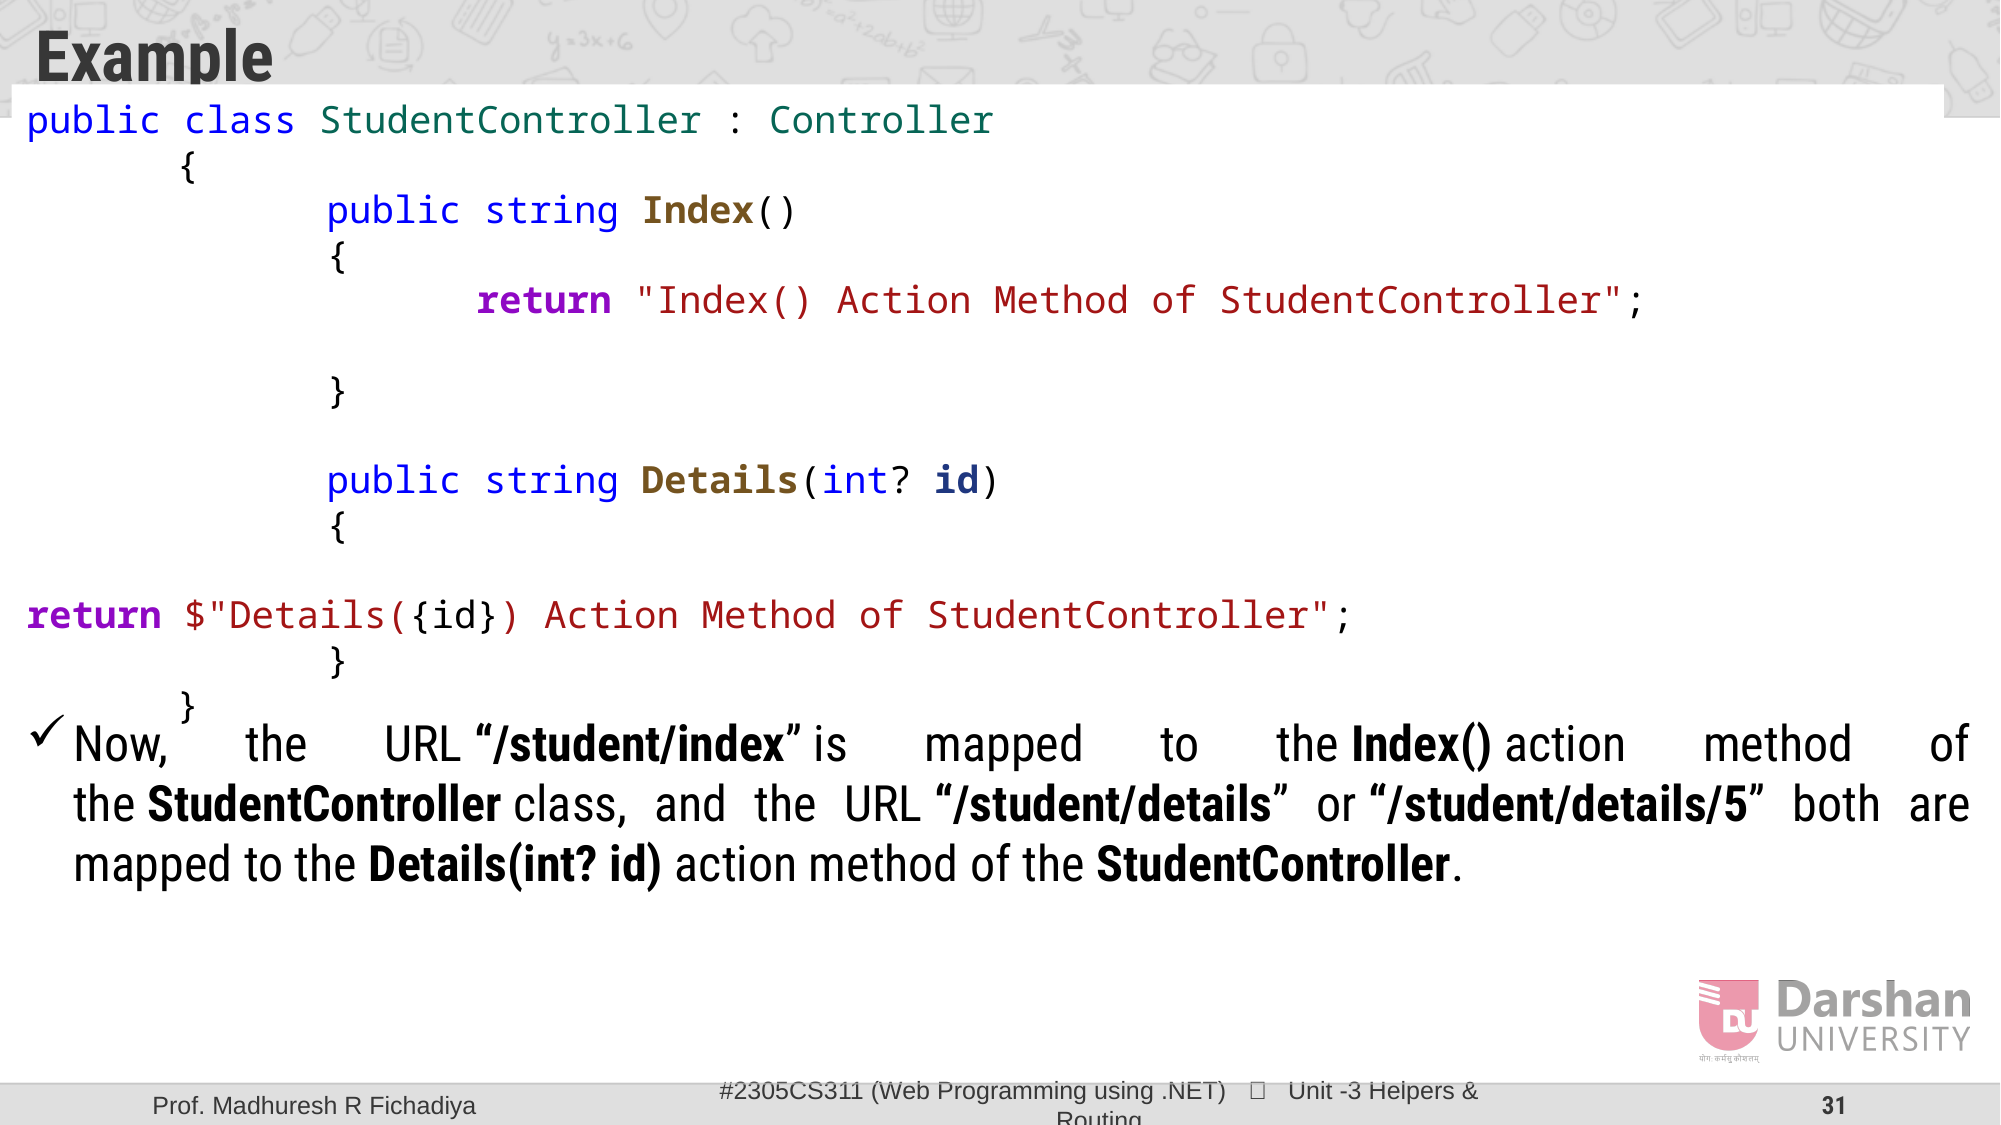

# Example
public class StudentController : Controller
	{
		public string Index()
		{
			return "Index() Action Method of StudentController";
		}

		public string Details(int? id)
		{
			return $"Details({id}) Action Method of StudentController";
		}
	}
Now, the URL “/student/index” is mapped to the Index() action method of the StudentController class, and the URL “/student/details” or “/student/details/5” both are mapped to the Details(int? id) action method of the StudentController.